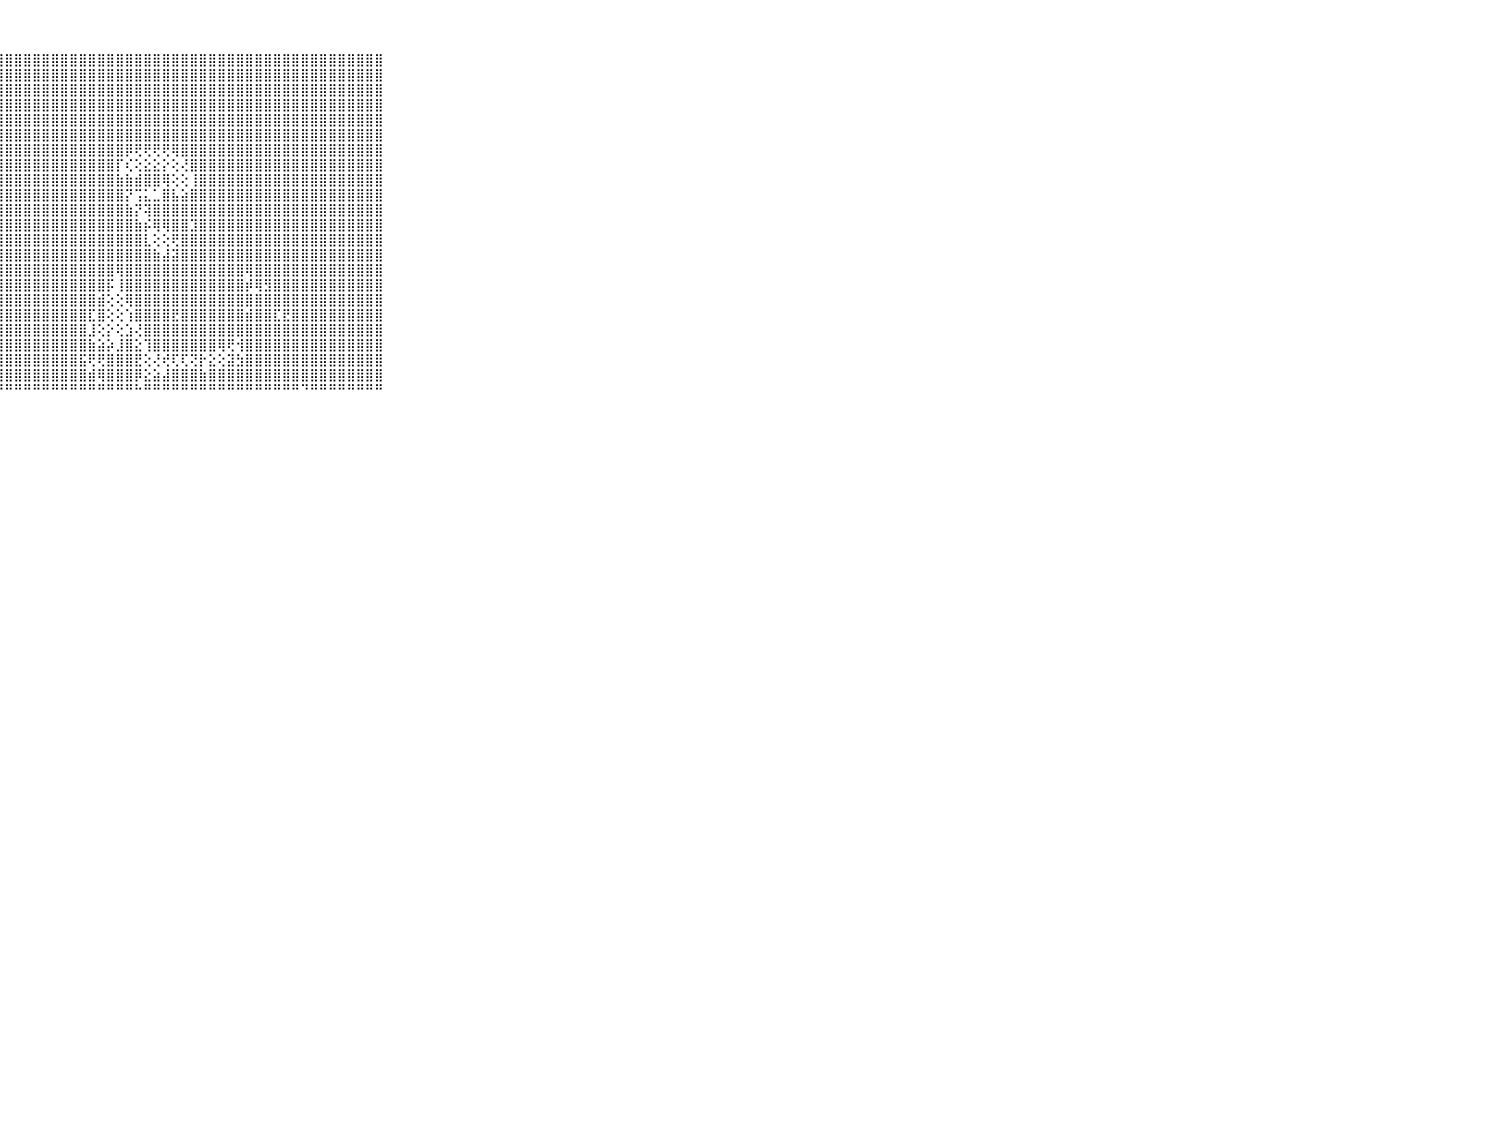

⠀⠀⠀⠀⠀⠀⠀⠀⠀⠀⠀⣿⣿⣿⣿⣿⣿⣿⣿⣿⣿⣿⣿⣿⣿⣿⣿⣿⣿⣿⣿⣿⣿⣿⣿⣿⣿⣿⣿⣿⣿⣿⣿⣿⣿⣿⣿⣿⣿⣿⣿⣿⣿⣿⣿⣿⣿⣿⣿⣿⣿⣿⣿⣿⣿⣿⣿⣿⣿⠀⠀⠀⠀⠀⠀⠀⠀⠀⠀⠀⠀
⠀⠀⠀⠀⠀⠀⠀⠀⠀⠀⠀⣿⣿⣿⣿⣿⣿⣿⣿⣿⣿⣿⣿⣿⣿⣿⣿⣿⣿⣿⣿⣿⣿⣿⣿⣿⣿⣿⣿⣿⣿⣿⣿⣿⣿⣿⣿⣿⣿⣿⣿⣿⣿⣿⣿⣿⣿⣿⣿⣿⣿⣿⣿⣿⣿⣿⣿⣿⣿⠀⠀⠀⠀⠀⠀⠀⠀⠀⠀⠀⠀
⠀⠀⠀⠀⠀⠀⠀⠀⠀⠀⠀⣿⣿⣿⣿⣿⣿⣿⣿⣿⣿⣿⣿⣿⣿⣿⣿⣿⣿⣿⣿⣿⣿⣿⣿⣿⣿⣿⣿⣿⣿⣿⣿⣿⣿⣿⣿⣿⣿⣿⣿⣿⣿⣿⣿⣿⣿⣿⣿⣿⣿⣿⣿⣿⣿⣿⣿⣿⣿⠀⠀⠀⠀⠀⠀⠀⠀⠀⠀⠀⠀
⠀⠀⠀⠀⠀⠀⠀⠀⠀⠀⠀⣿⣿⣿⣿⣿⣿⣿⣿⣿⣿⣿⣿⣿⣿⣿⣿⣿⣿⣿⣿⣿⣿⣿⣿⣿⣿⣿⣿⣿⣿⣿⣿⣿⣿⣿⣿⣿⣿⣿⣿⣿⣿⣿⣿⣿⣿⣿⣿⣿⣿⣿⣿⣿⣿⣿⣿⣿⣿⠀⠀⠀⠀⠀⠀⠀⠀⠀⠀⠀⠀
⠀⠀⠀⠀⠀⠀⠀⠀⠀⠀⠀⣿⣿⣿⣿⣿⣿⣿⣿⣿⣿⣿⣿⣿⣿⣿⣿⣿⣿⣿⣿⣿⣿⣿⣿⣿⣿⣿⣿⣿⣿⣿⣿⣿⣿⣿⣿⣿⣿⣿⣿⣿⣿⣿⣿⣿⣿⣿⣿⣿⣿⣿⣿⣿⣿⣿⣿⣿⣿⠀⠀⠀⠀⠀⠀⠀⠀⠀⠀⠀⠀
⠀⠀⠀⠀⠀⠀⠀⠀⠀⠀⠀⣿⣿⣿⣿⣿⣿⣿⣿⣿⣿⣿⣿⣿⣿⣿⣿⣿⣿⣿⣿⣿⣿⣿⣿⣿⣿⣿⣿⣿⣿⣿⣿⣿⣿⣿⣿⣿⣿⣿⣿⣿⣿⣿⣿⣿⣿⣿⣿⣿⣿⣿⣿⣿⣿⣿⣿⣿⣿⠀⠀⠀⠀⠀⠀⠀⠀⠀⠀⠀⠀
⠀⠀⠀⠀⠀⠀⠀⠀⠀⠀⠀⣿⣿⣿⣿⣿⣿⣿⣿⣿⣿⣿⣿⣿⣿⣿⣿⣿⣿⣿⣿⣿⣿⣿⣿⣿⣿⣿⣿⣿⣿⡿⢟⢟⢟⢟⢿⣿⣿⣿⣿⣿⣿⣿⣿⣿⣿⣿⣿⣿⣿⣿⣿⣿⣿⣿⣿⣿⣿⠀⠀⠀⠀⠀⠀⠀⠀⠀⠀⠀⠀
⠀⠀⠀⠀⠀⠀⠀⠀⠀⠀⠀⣿⣿⣿⣿⣿⣿⣿⣿⣿⣿⣿⣿⣿⣿⣿⣿⣿⣿⣿⣿⣿⣿⣿⣿⣿⣿⣿⣿⣿⡏⢎⢕⣕⣕⡕⢕⢜⣿⣿⣿⣿⣿⣿⣿⣿⣿⣿⣿⣿⣿⣿⣿⣿⣿⣿⣿⣿⣿⠀⠀⠀⠀⠀⠀⠀⠀⠀⠀⠀⠀
⠀⠀⠀⠀⠀⠀⠀⠀⠀⠀⠀⣿⣿⣿⣿⣿⣿⣿⣿⣿⣿⣿⣿⣿⣿⣿⣿⣿⣿⣿⣿⣿⣿⣿⣿⣿⣿⣿⣿⣿⣷⣷⣾⣿⣿⢿⢕⢕⢸⣿⣿⣿⣿⣿⣿⣿⣿⣿⣿⣿⣿⣿⣿⣿⣿⣿⣿⣿⣿⠀⠀⠀⠀⠀⠀⠀⠀⠀⠀⠀⠀
⠀⠀⠀⠀⠀⠀⠀⠀⠀⠀⠀⣿⣿⣿⣿⣿⣿⣿⣿⣿⣿⣿⣿⣿⣿⣿⣿⣿⣿⣿⣿⣿⣿⣿⣿⣿⣿⣿⣿⣿⣿⡝⢩⣅⣁⣿⣧⣵⣿⣿⣿⣿⣿⣿⣿⣿⣿⣿⣿⣿⣿⣿⣿⣿⣿⣿⣿⣿⣿⠀⠀⠀⠀⠀⠀⠀⠀⠀⠀⠀⠀
⠀⠀⠀⠀⠀⠀⠀⠀⠀⠀⠀⣿⣿⣿⣿⣿⣿⣿⣿⣿⣿⣿⣿⣿⣿⣿⣿⣿⣿⣿⣿⣿⣿⣿⣿⣿⣿⣿⣿⣿⣿⣷⡝⢽⣿⣿⣿⣿⣿⣿⣿⣿⣿⣿⣿⣿⣿⣿⣿⣿⣿⣿⣿⣿⣿⣿⣿⣿⣿⠀⠀⠀⠀⠀⠀⠀⠀⠀⠀⠀⠀
⠀⠀⠀⠀⠀⠀⠀⠀⠀⠀⠀⣿⣿⣿⣿⣿⣿⣿⣿⣿⣿⣿⣿⣿⣿⣿⣿⣿⣿⣿⣿⣿⣿⣿⣿⣿⣿⣿⣿⣿⣿⣿⣷⡮⢿⢿⣿⣿⣹⣿⣿⣿⣿⣿⣿⣿⣿⣿⣿⣿⣿⣿⣿⣿⣿⣿⣿⣿⣿⠀⠀⠀⠀⠀⠀⠀⠀⠀⠀⠀⠀
⠀⠀⠀⠀⠀⠀⠀⠀⠀⠀⠀⣿⣿⣿⣿⣿⣿⣿⣿⣿⣿⣿⣿⣿⣿⣿⣿⣿⣿⣿⣿⣿⣿⣿⣿⣿⣿⣿⣿⣿⣿⣿⣿⣇⢕⢕⢟⣿⣿⣿⣿⣿⣿⣿⣿⣿⣿⣿⣿⣿⣿⣿⣿⣿⣿⣿⣿⣿⣿⠀⠀⠀⠀⠀⠀⠀⠀⠀⠀⠀⠀
⠀⠀⠀⠀⠀⠀⠀⠀⠀⠀⠀⣿⣿⣿⣿⣿⣿⣿⣿⣿⣿⣿⣿⣿⣿⣿⣿⣿⣿⣿⣿⣿⣿⣿⣿⣿⣿⣿⣿⣿⣿⣿⣿⣿⣷⣼⣽⣿⣿⣿⣿⣿⣿⣿⣿⣿⣿⣿⣿⣿⣿⣿⣿⣿⣿⣿⣿⣿⣿⠀⠀⠀⠀⠀⠀⠀⠀⠀⠀⠀⠀
⠀⠀⠀⠀⠀⠀⠀⠀⠀⠀⠀⣿⣿⣿⣿⣿⣿⣿⣿⣿⣿⣿⣿⣿⣿⣿⣿⣿⣿⣿⣿⣿⣿⣿⣿⣿⣿⣿⣿⣿⢿⣿⣿⣿⣿⣿⣿⣿⣿⣿⣿⣿⣿⣿⢿⣿⣿⣿⣿⣿⣿⣿⣿⣿⣿⣿⣿⣿⣿⠀⠀⠀⠀⠀⠀⠀⠀⠀⠀⠀⠀
⠀⠀⠀⠀⠀⠀⠀⠀⠀⠀⠀⣿⣿⣿⣿⣿⣿⣿⣿⣿⣿⣿⣿⣿⣿⣿⣿⣿⣿⣿⣿⣿⣿⣿⣿⣿⣿⣿⣿⡯⢸⣿⣿⣿⣿⣿⣿⣿⣿⣿⣿⣿⣿⣿⡾⢿⣻⣿⣿⣿⣿⣿⣿⣿⣿⣿⣿⣿⣿⠀⠀⠀⠀⠀⠀⠀⠀⠀⠀⠀⠀
⠀⠀⠀⠀⠀⠀⠀⠀⠀⠀⠀⣿⣿⣿⣿⣿⣿⣿⣿⣿⣿⣿⣿⣿⣿⣿⣿⣿⣿⣿⣿⣿⣿⣿⣿⣿⣿⣿⣾⢕⢕⢿⣿⣿⣿⣿⣿⣿⣿⣿⣿⣿⣿⣿⣿⣿⣿⣿⣿⣿⣿⣿⣿⣿⣿⣿⣿⣿⣿⠀⠀⠀⠀⠀⠀⠀⠀⠀⠀⠀⠀
⠀⠀⠀⠀⠀⠀⠀⠀⠀⠀⠀⣿⣿⣿⣿⣿⣿⣿⣿⣿⣿⣿⣿⣿⣿⣿⣿⣿⣿⣿⣿⣿⣿⣿⣿⣿⣿⣏⣿⢕⢕⢱⣿⣿⣿⣿⣟⣿⣿⣿⣿⣿⣿⣿⣾⣿⣿⣏⣟⣿⣿⣿⣿⣿⣿⣿⣿⣿⣿⠀⠀⠀⠀⠀⠀⠀⠀⠀⠀⠀⠀
⠀⠀⠀⠀⠀⠀⠀⠀⠀⠀⠀⣿⣿⣿⣿⣿⣿⣿⣿⣿⣿⣿⣿⣿⣿⣿⣿⣿⣿⣿⣿⣿⣿⣿⣿⣿⣿⣸⢕⡕⢕⣱⢜⣿⣿⣿⣿⣿⣿⣿⣿⣿⣿⣿⣿⣿⣿⣿⣿⣿⣿⣿⣿⣿⣿⣿⣿⣿⣿⠀⠀⠀⠀⠀⠀⠀⠀⠀⠀⠀⠀
⠀⠀⠀⠀⠀⠀⠀⠀⠀⠀⠀⣿⣿⣿⣿⣿⣿⣿⣿⣿⣿⣿⣿⣿⣿⣿⣿⣿⣿⣿⣿⣿⣿⣿⣿⣿⣿⣷⣵⡵⣸⣿⣕⢹⣿⣿⣿⣿⣿⣿⣿⢿⢟⢺⣿⣿⣿⣿⣿⣿⣿⣿⣿⣿⣿⣿⣿⣿⣿⠀⠀⠀⠀⠀⠀⠀⠀⠀⠀⠀⠀
⠀⠀⠀⠀⠀⠀⠀⠀⠀⠀⠀⣿⣿⣿⣿⣿⣿⣿⣿⣿⣿⣿⣿⣿⣿⣿⣿⣿⣿⣿⣿⣿⣿⣿⣿⣿⣯⢟⢟⣿⣿⣿⣟⢕⢜⢞⢏⢏⢝⡗⣕⢕⣽⣳⣿⣿⣿⣿⣿⣿⣿⣿⣿⣿⣿⣿⣿⣿⣿⠀⠀⠀⠀⠀⠀⠀⠀⠀⠀⠀⠀
⠀⠀⠀⠀⠀⠀⠀⠀⠀⠀⠀⣿⣿⣿⣿⣿⣿⣿⣿⣿⣿⣿⣿⣿⣿⣿⣿⣿⣿⣿⣿⣿⣿⣿⣿⣿⣿⣾⢿⣿⣿⣿⡿⣕⣵⣼⣿⣿⣿⣷⣿⣿⣿⣿⣿⣿⣿⣿⣿⣿⣿⣿⣿⣿⣿⣿⣿⣿⣿⠀⠀⠀⠀⠀⠀⠀⠀⠀⠀⠀⠀
⠀⠀⠀⠀⠀⠀⠀⠀⠀⠀⠀⠛⠛⠛⠛⠛⠛⠛⠛⠛⠛⠛⠛⠛⠛⠛⠛⠛⠛⠛⠛⠛⠛⠛⠛⠛⠛⠛⠛⠛⠛⠛⠓⠛⠛⠛⠛⠛⠛⠛⠛⠛⠛⠛⠛⠛⠛⠛⠛⠛⠙⠛⠛⠛⠛⠛⠛⠛⠛⠀⠀⠀⠀⠀⠀⠀⠀⠀⠀⠀⠀